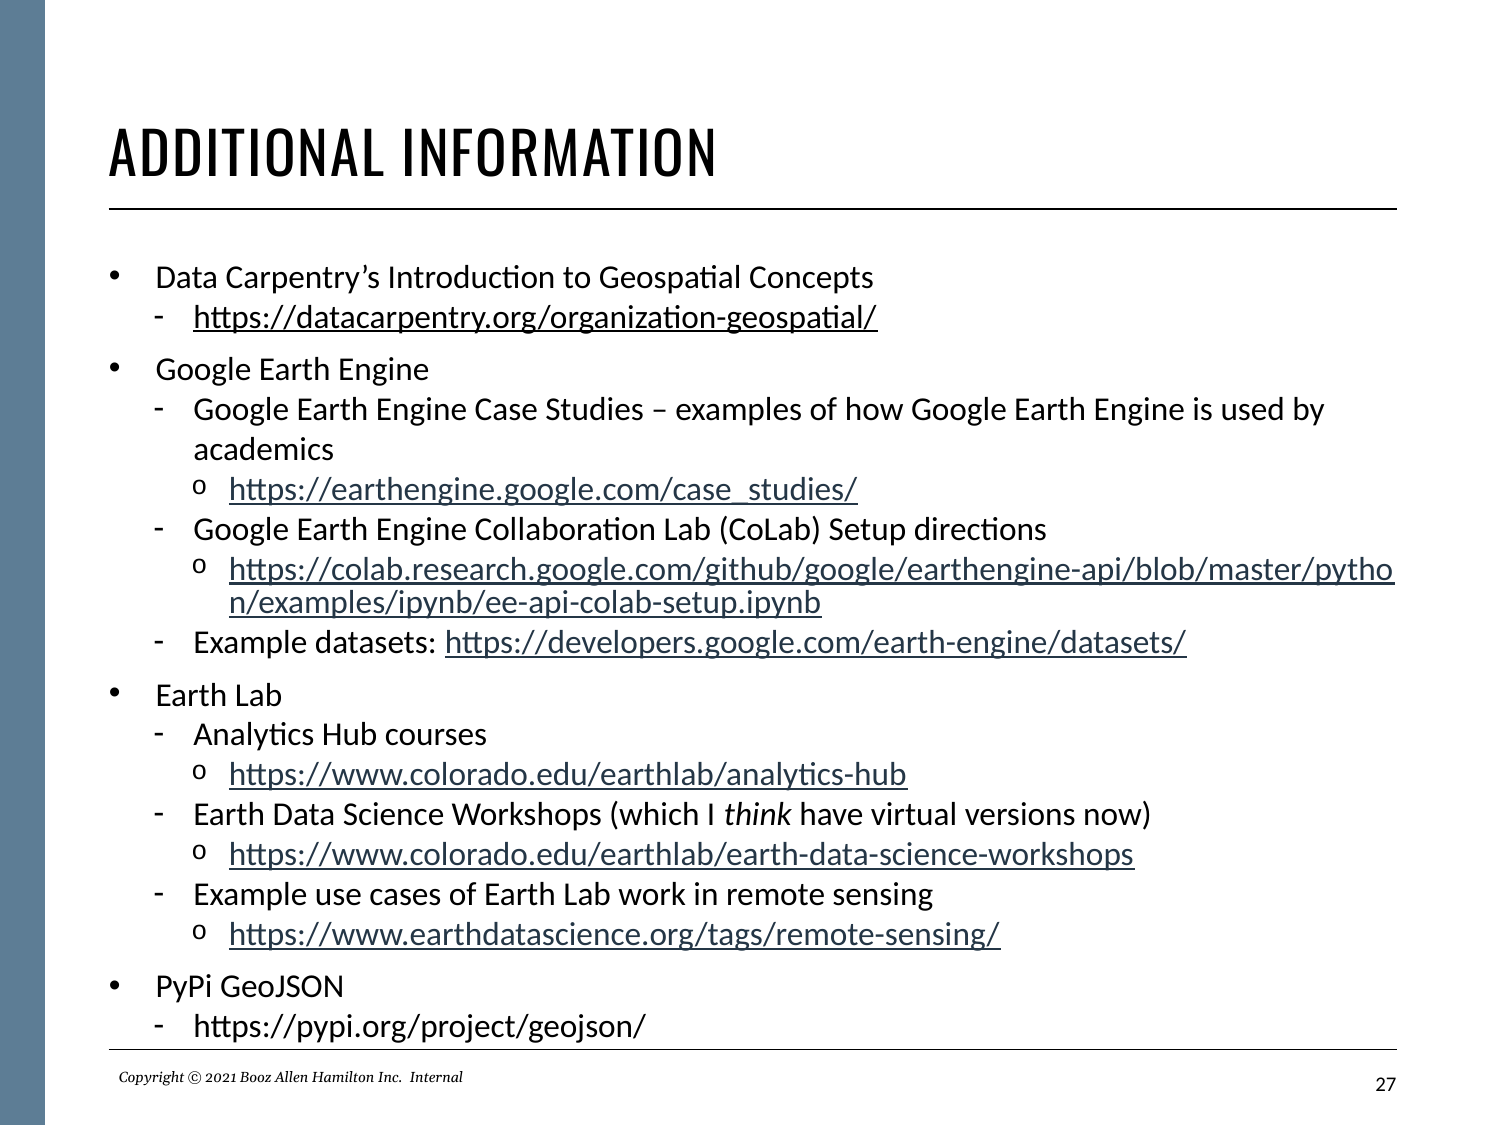

# Additional Information
Data Carpentry’s Introduction to Geospatial Concepts
https://datacarpentry.org/organization-geospatial/
Google Earth Engine
Google Earth Engine Case Studies – examples of how Google Earth Engine is used by academics
https://earthengine.google.com/case_studies/
Google Earth Engine Collaboration Lab (CoLab) Setup directions
https://colab.research.google.com/github/google/earthengine-api/blob/master/python/examples/ipynb/ee-api-colab-setup.ipynb
Example datasets: https://developers.google.com/earth-engine/datasets/
Earth Lab
Analytics Hub courses
https://www.colorado.edu/earthlab/analytics-hub
Earth Data Science Workshops (which I think have virtual versions now)
https://www.colorado.edu/earthlab/earth-data-science-workshops
Example use cases of Earth Lab work in remote sensing
https://www.earthdatascience.org/tags/remote-sensing/
PyPi GeoJSON
https://pypi.org/project/geojson/

Copyright © 2021 Booz Allen Hamilton Inc.  Internal